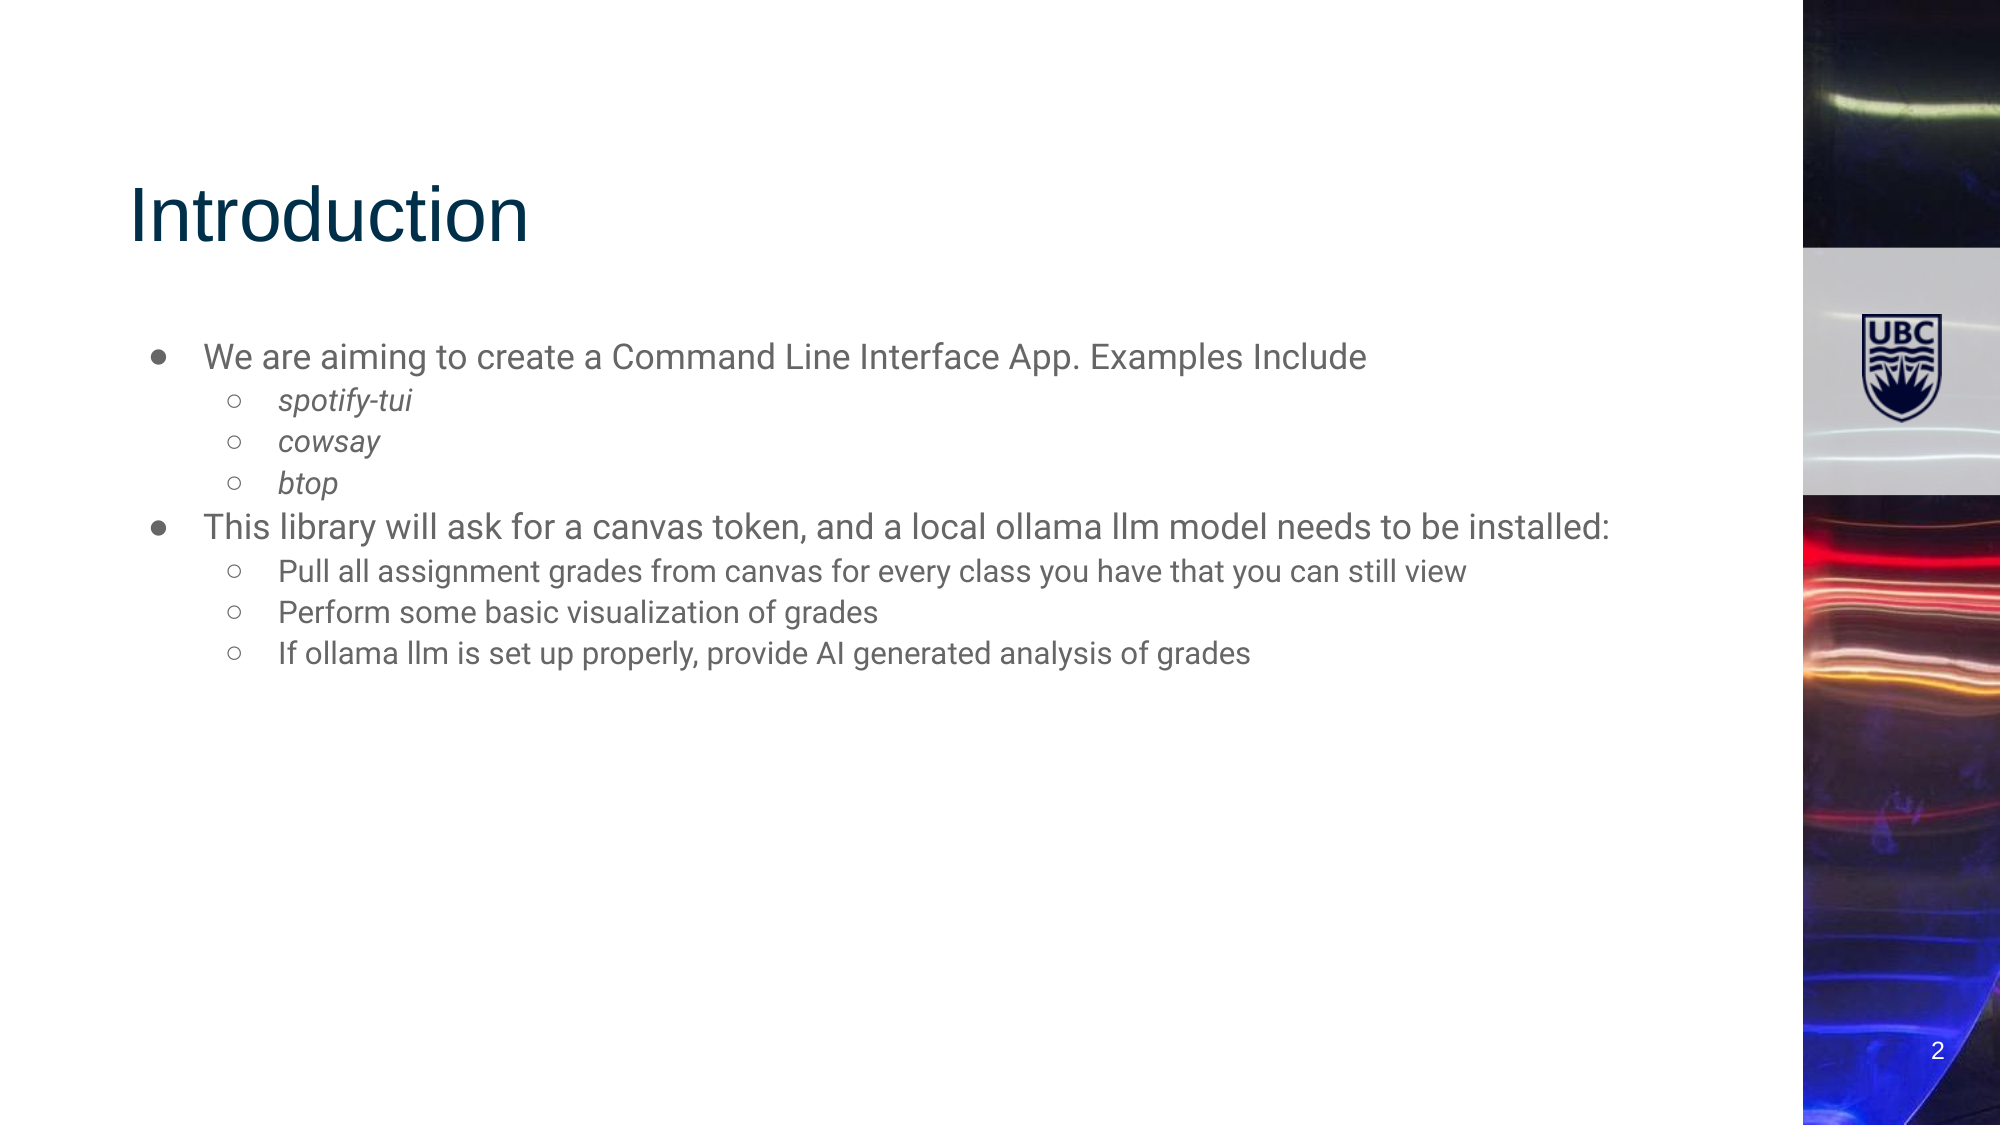

# Introduction
We are aiming to create a Command Line Interface App. Examples Include
spotify-tui
cowsay
btop
This library will ask for a canvas token, and a local ollama llm model needs to be installed:
Pull all assignment grades from canvas for every class you have that you can still view
Perform some basic visualization of grades
If ollama llm is set up properly, provide AI generated analysis of grades